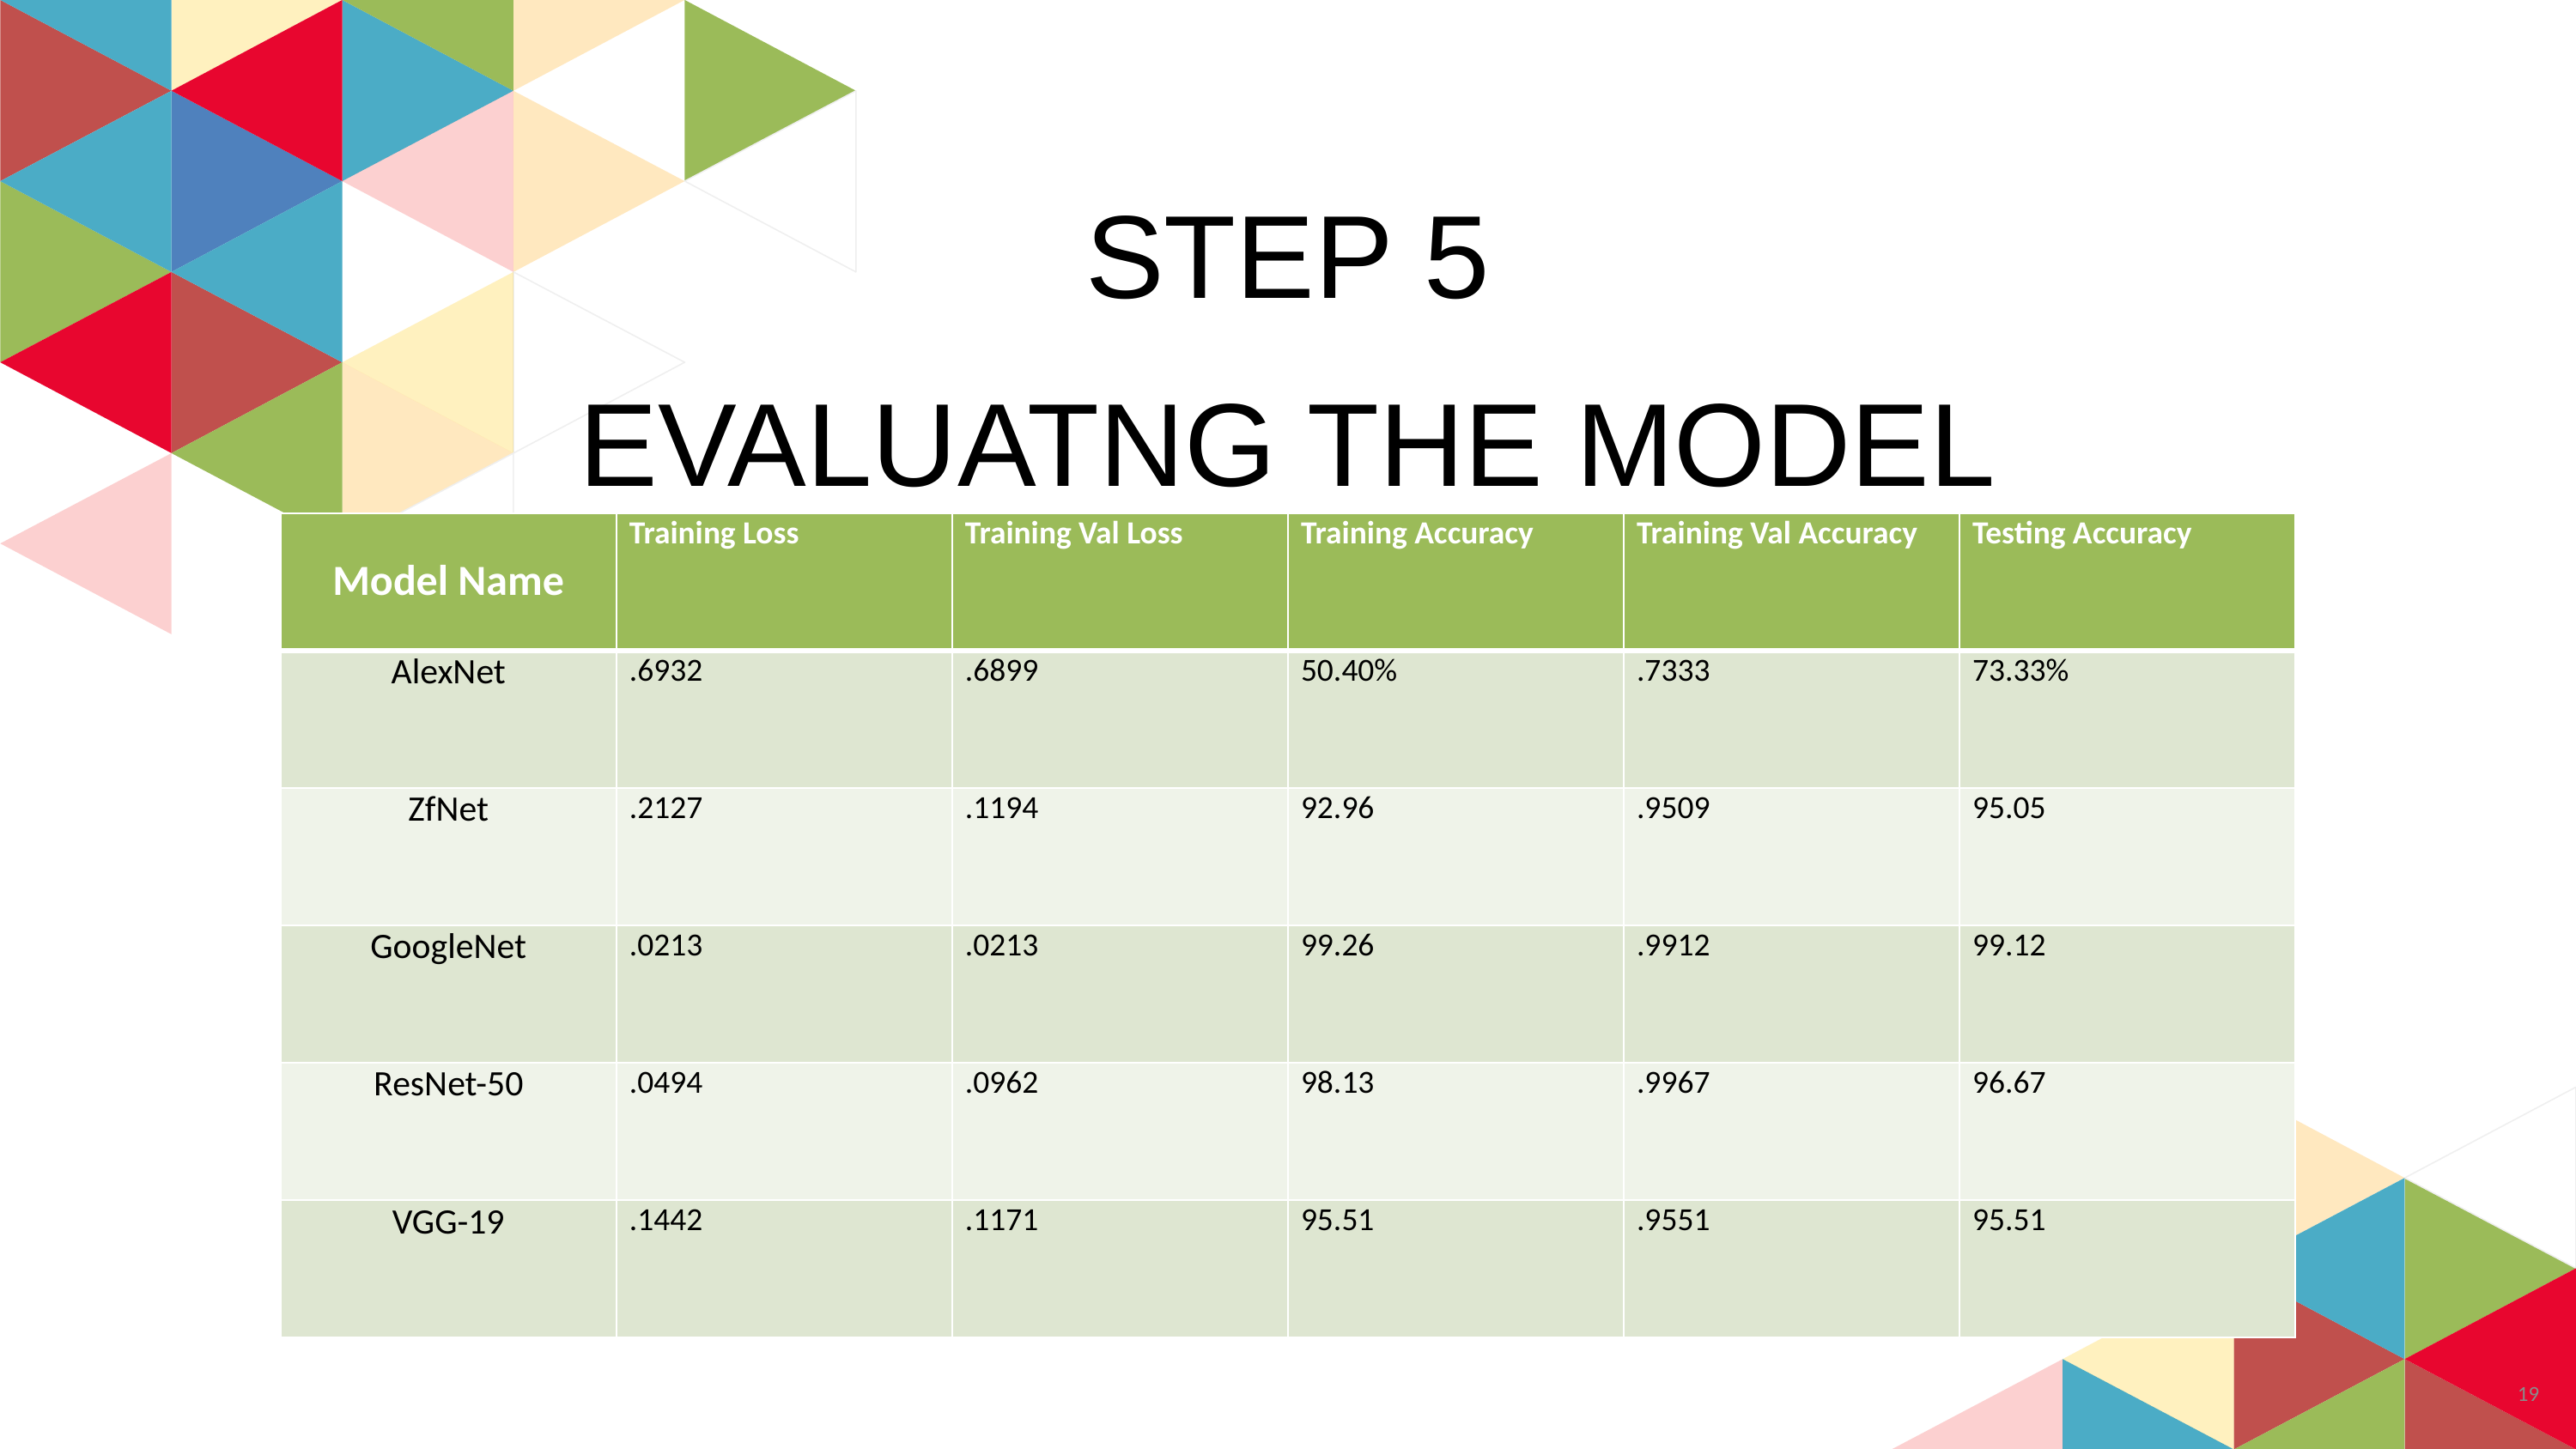

STEP 5
EVALUATNG THE MODEL
| Model Name | Training Loss | Training Val Loss | Training Accuracy | Training Val Accuracy | Testing Accuracy |
| --- | --- | --- | --- | --- | --- |
| AlexNet | .6932 | .6899 | 50.40% | .7333 | 73.33% |
| ZfNet | .2127 | .1194 | 92.96 | .9509 | 95.05 |
| GoogleNet | .0213 | .0213 | 99.26 | .9912 | 99.12 |
| ResNet-50 | .0494 | .0962 | 98.13 | .9967 | 96.67 |
| VGG-19 | .1442 | .1171 | 95.51 | .9551 | 95.51 |
19